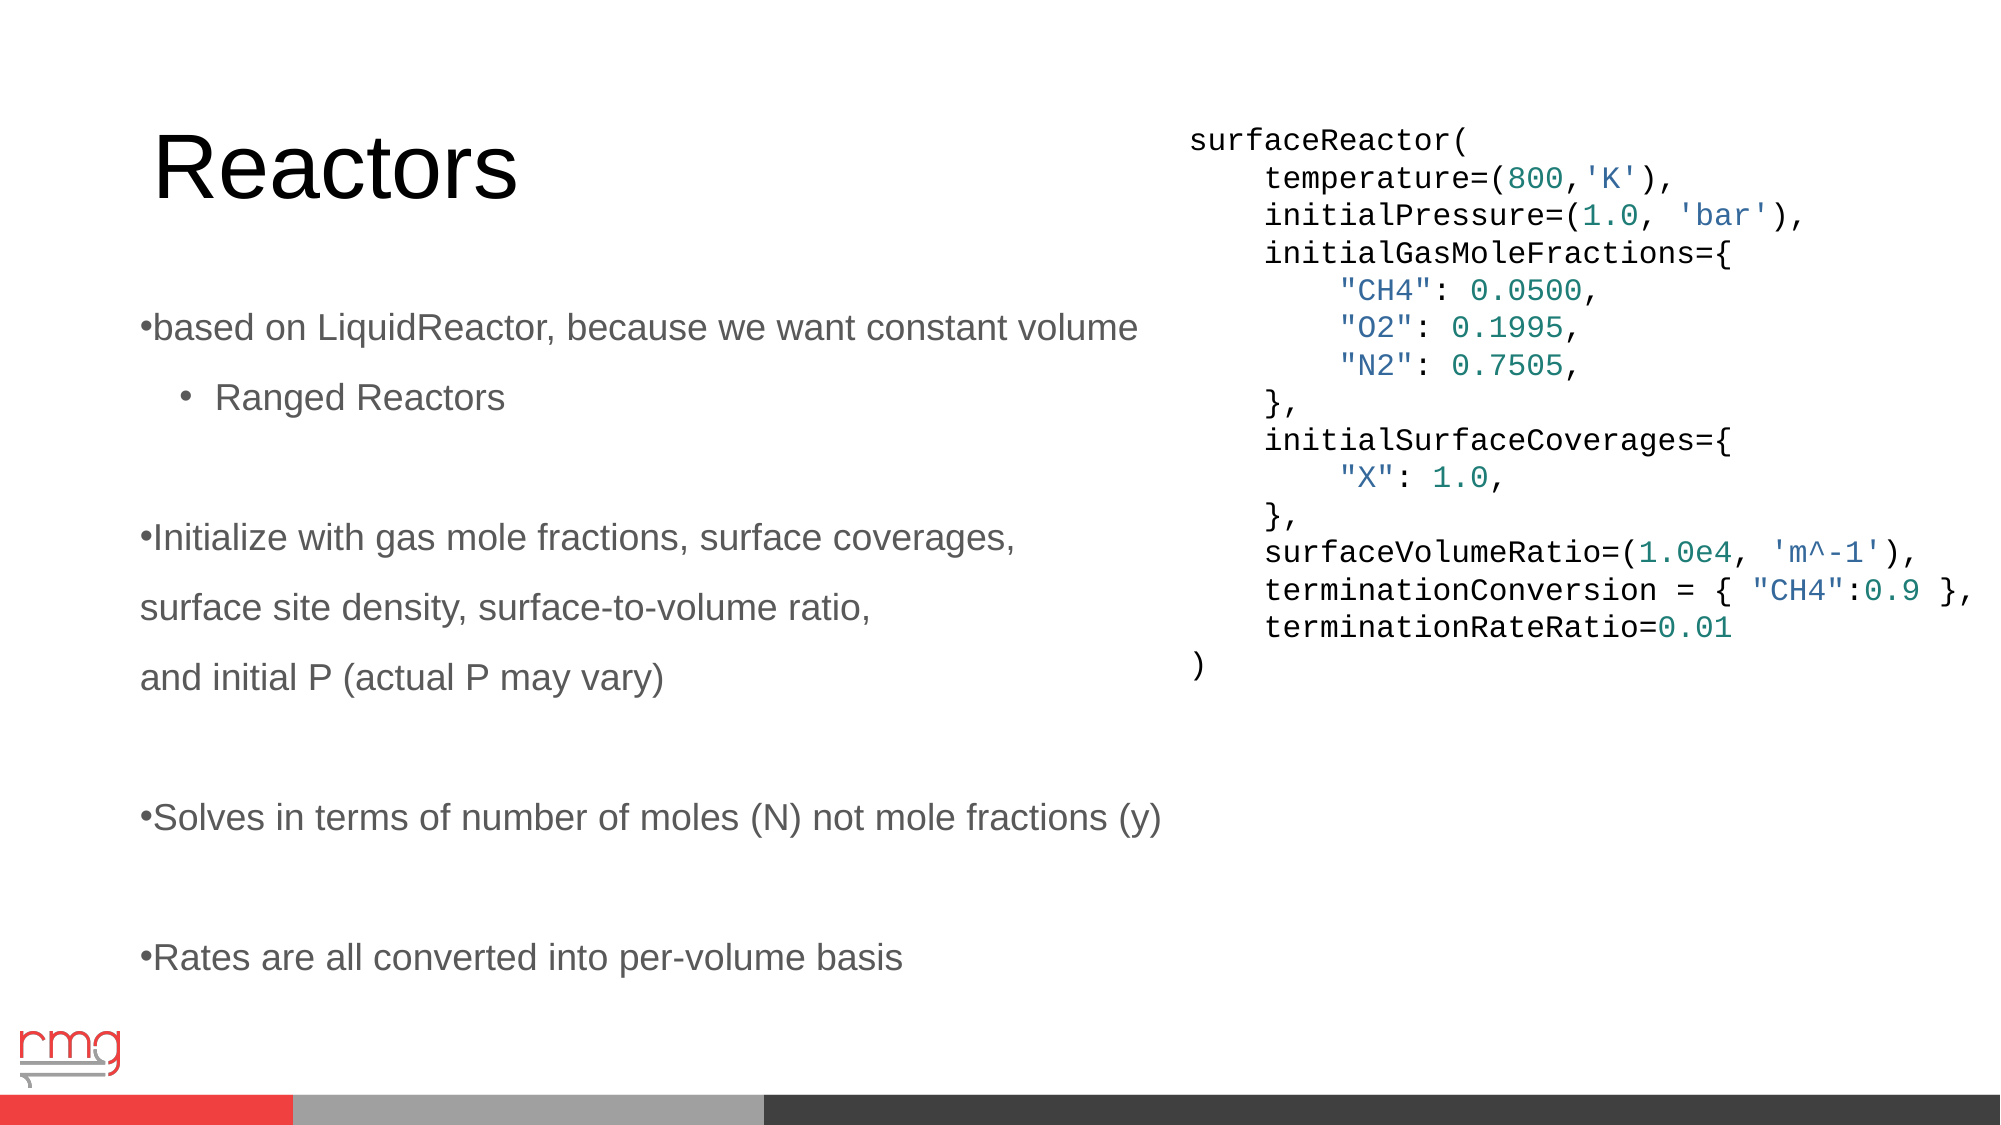

# Reactors
surfaceReactor(
    temperature=(800,'K'),
    initialPressure=(1.0, 'bar'),
    initialGasMoleFractions={
        "CH4": 0.0500,
        "O2": 0.1995,
        "N2": 0.7505,
    },
    initialSurfaceCoverages={
        "X": 1.0,
    },
    surfaceVolumeRatio=(1.0e4, 'm^-1'),
    terminationConversion = { "CH4":0.9 },
    terminationRateRatio=0.01
)
based on LiquidReactor, because we want constant volume
Ranged Reactors

Initialize with gas mole fractions, surface coverages,
surface site density, surface-to-volume ratio,
and initial P (actual P may vary)

Solves in terms of number of moles (N) not mole fractions (y)

Rates are all converted into per-volume basis